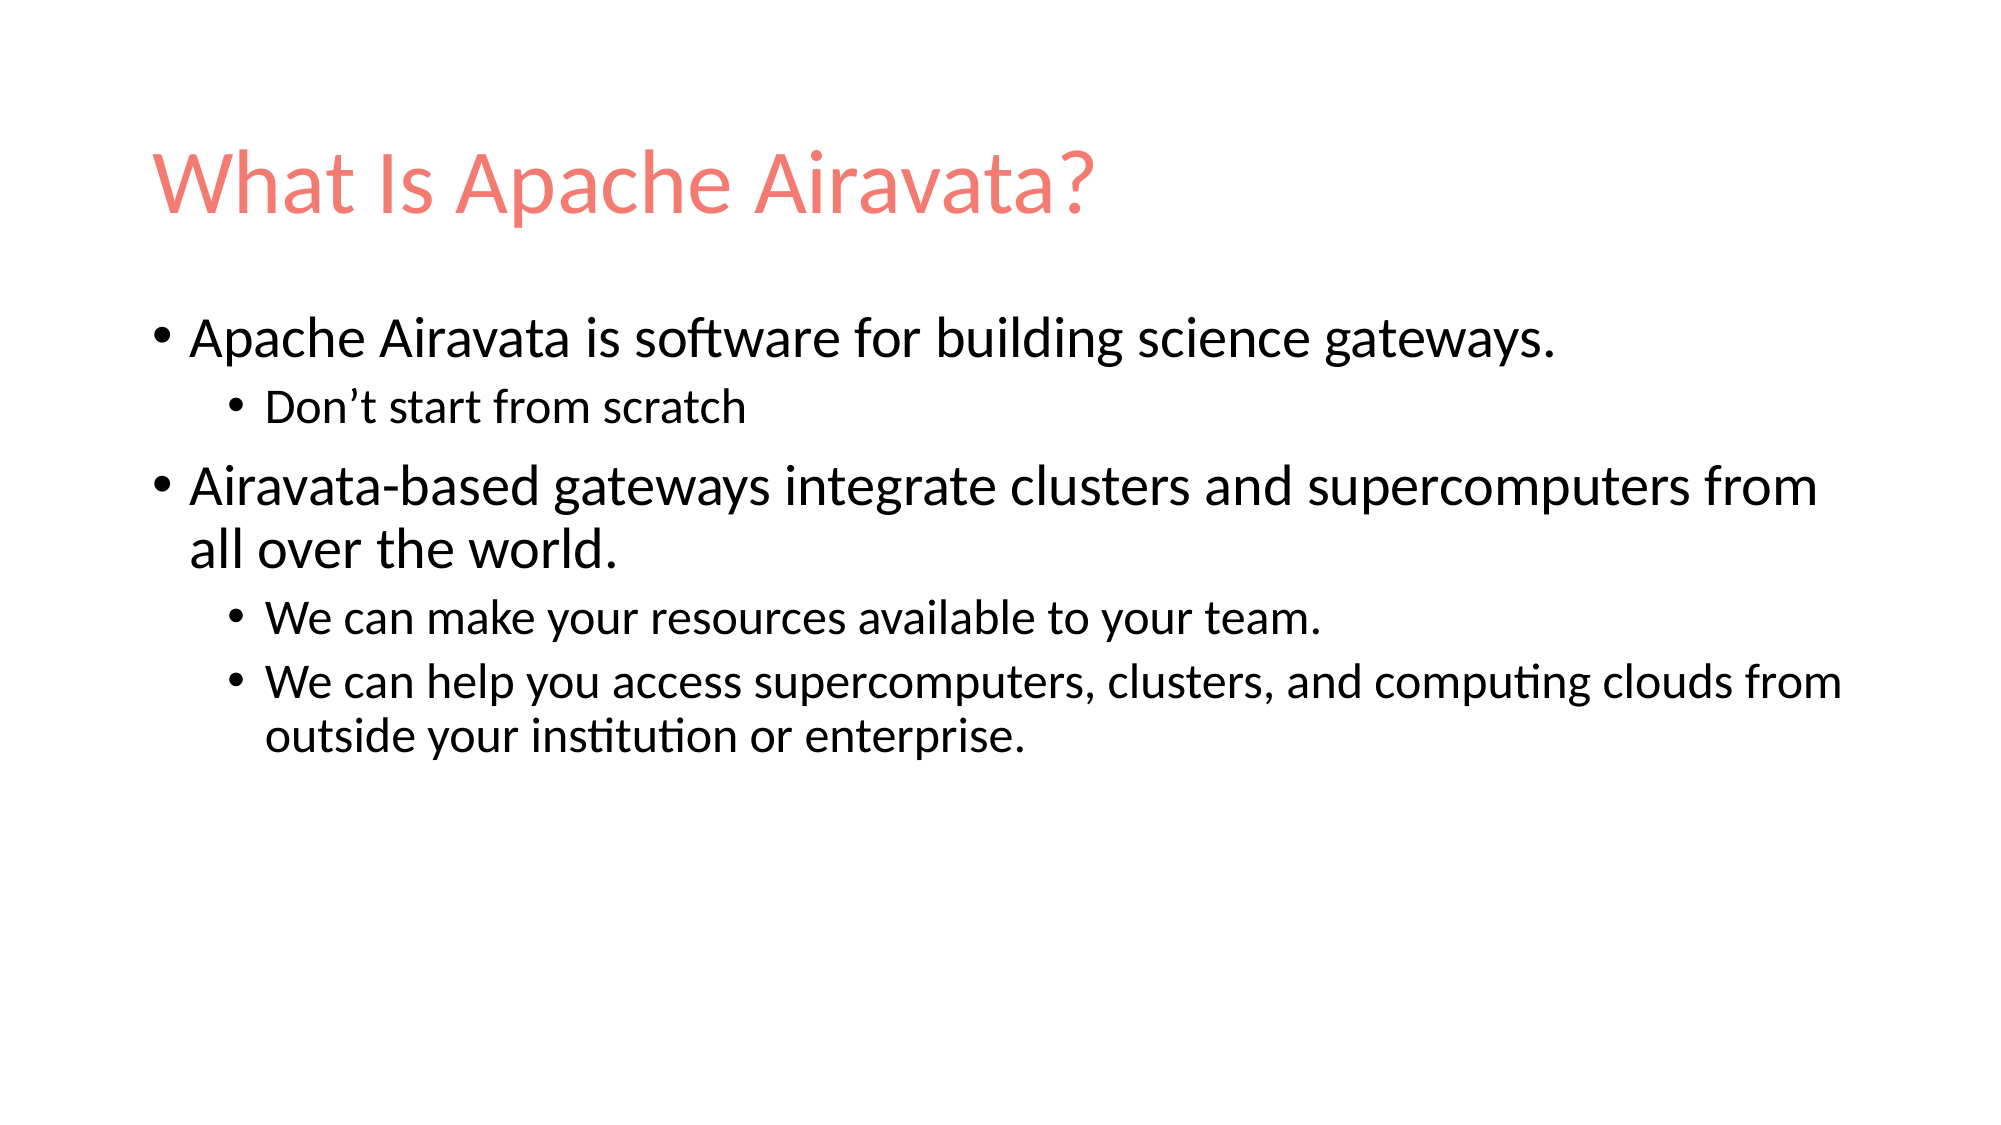

# What Is Apache Airavata?
Apache Airavata is software for building science gateways.
Don’t start from scratch
Airavata-based gateways integrate clusters and supercomputers from all over the world.
We can make your resources available to your team.
We can help you access supercomputers, clusters, and computing clouds from outside your institution or enterprise.